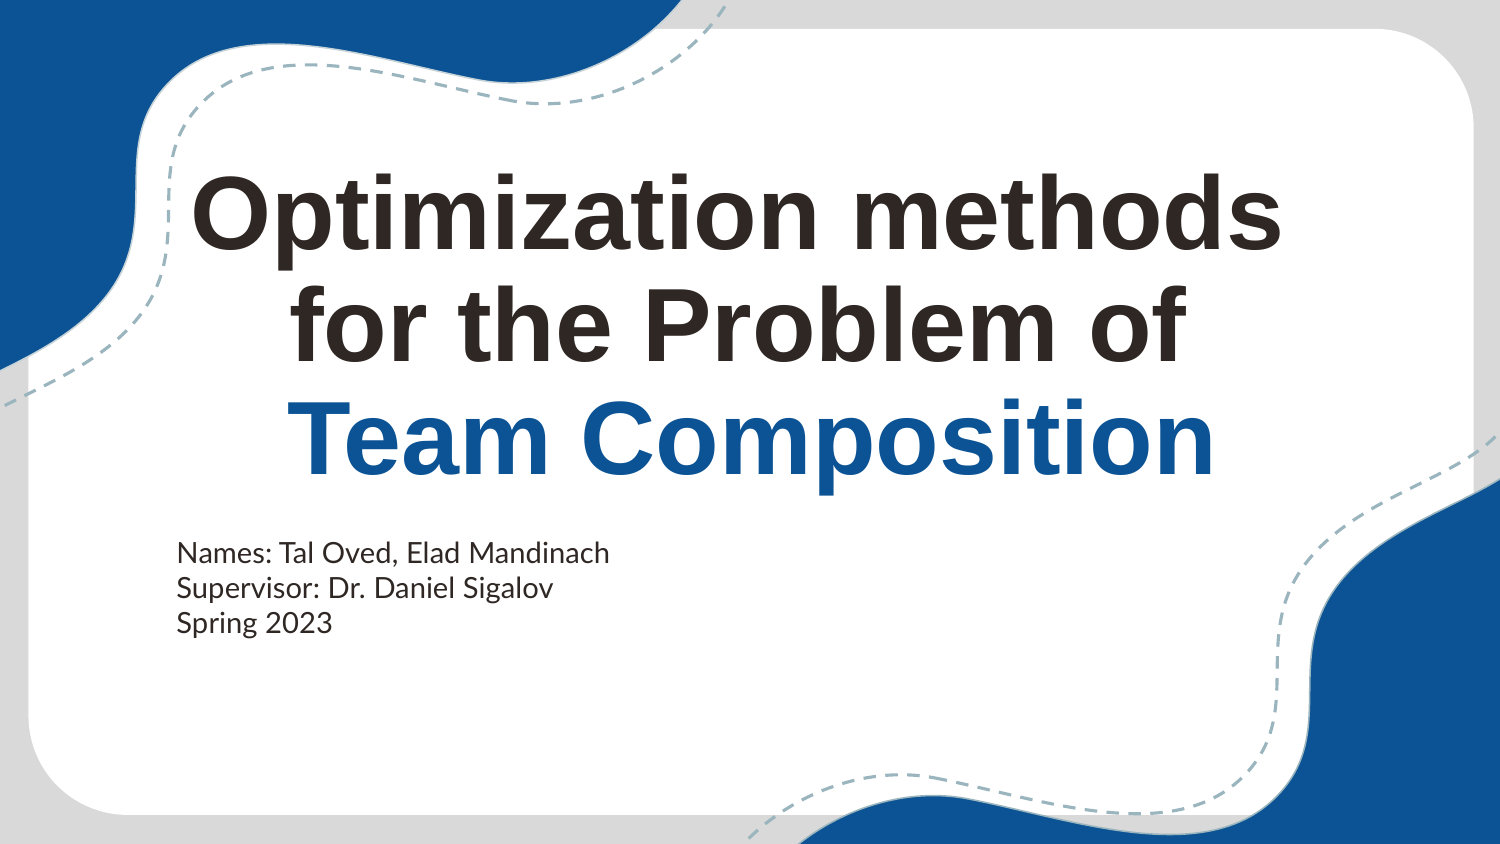

# Optimization methods for the Problem of Team Composition
Names: Tal Oved, Elad Mandinach
Supervisor: Dr. Daniel Sigalov
Spring 2023